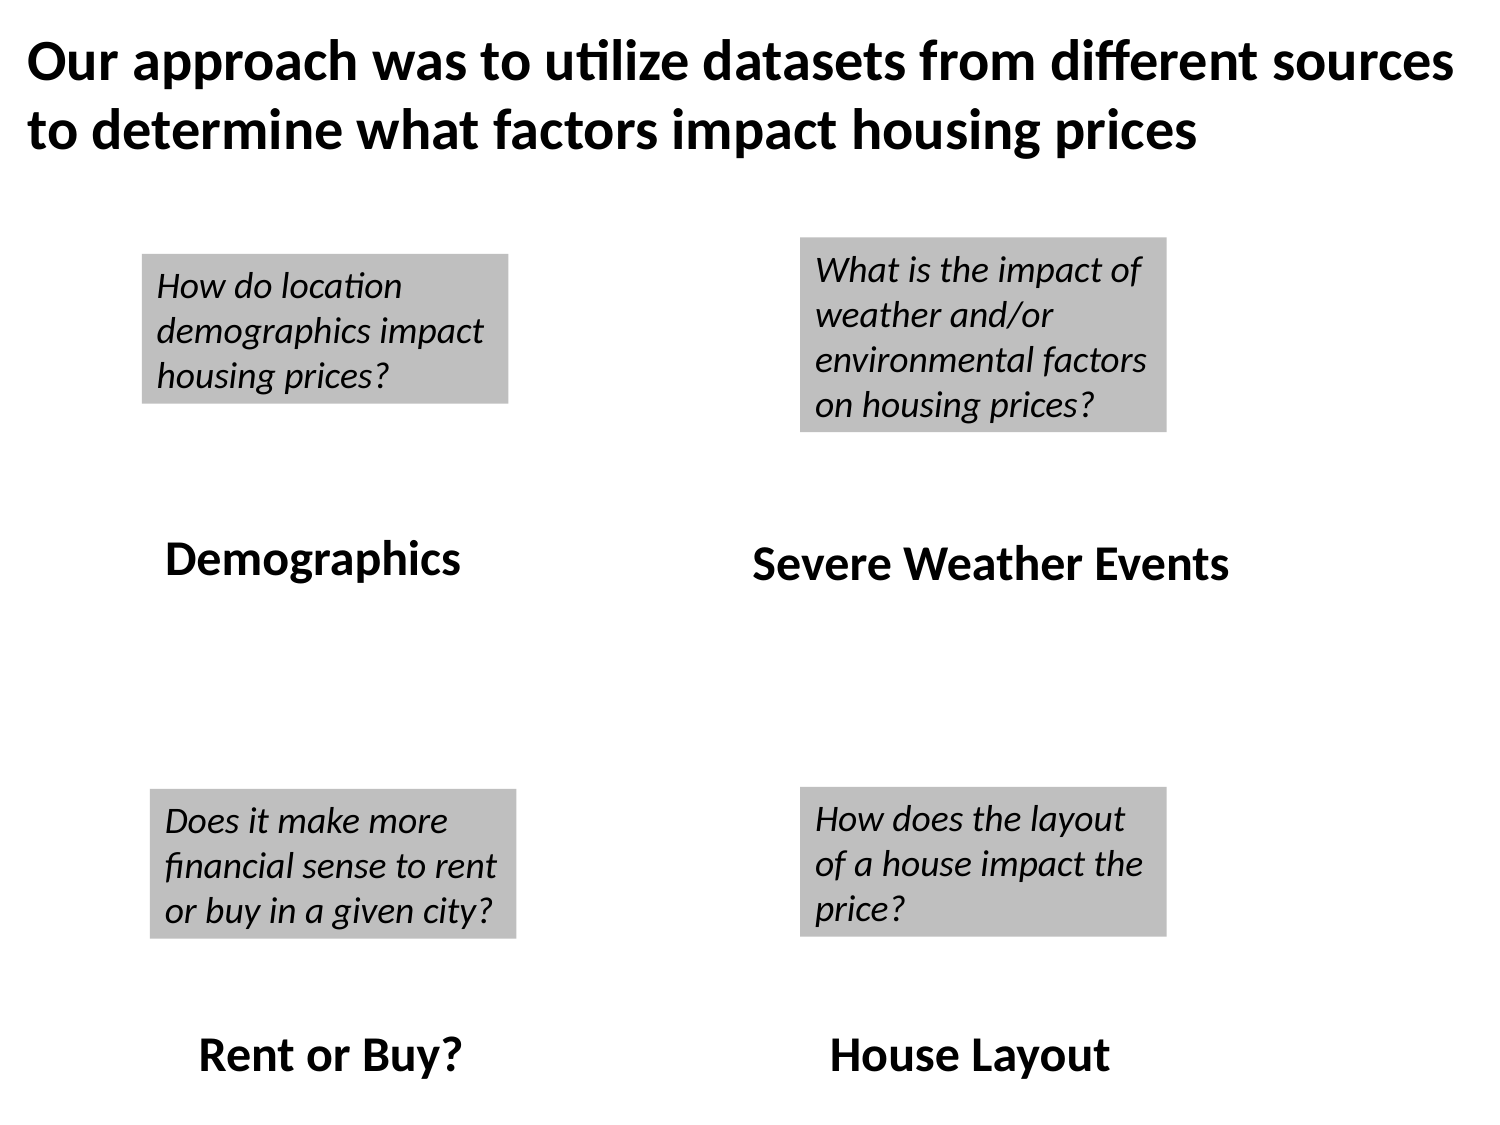

# Our approach was to utilize datasets from different sources to determine what factors impact housing prices
What is the impact of weather and/or environmental factors on housing prices?
How do location demographics impact housing prices?
Demographics
Severe Weather Events
How does the layout of a house impact the price?
Does it make more financial sense to rent or buy in a given city?
Rent or Buy?
House Layout